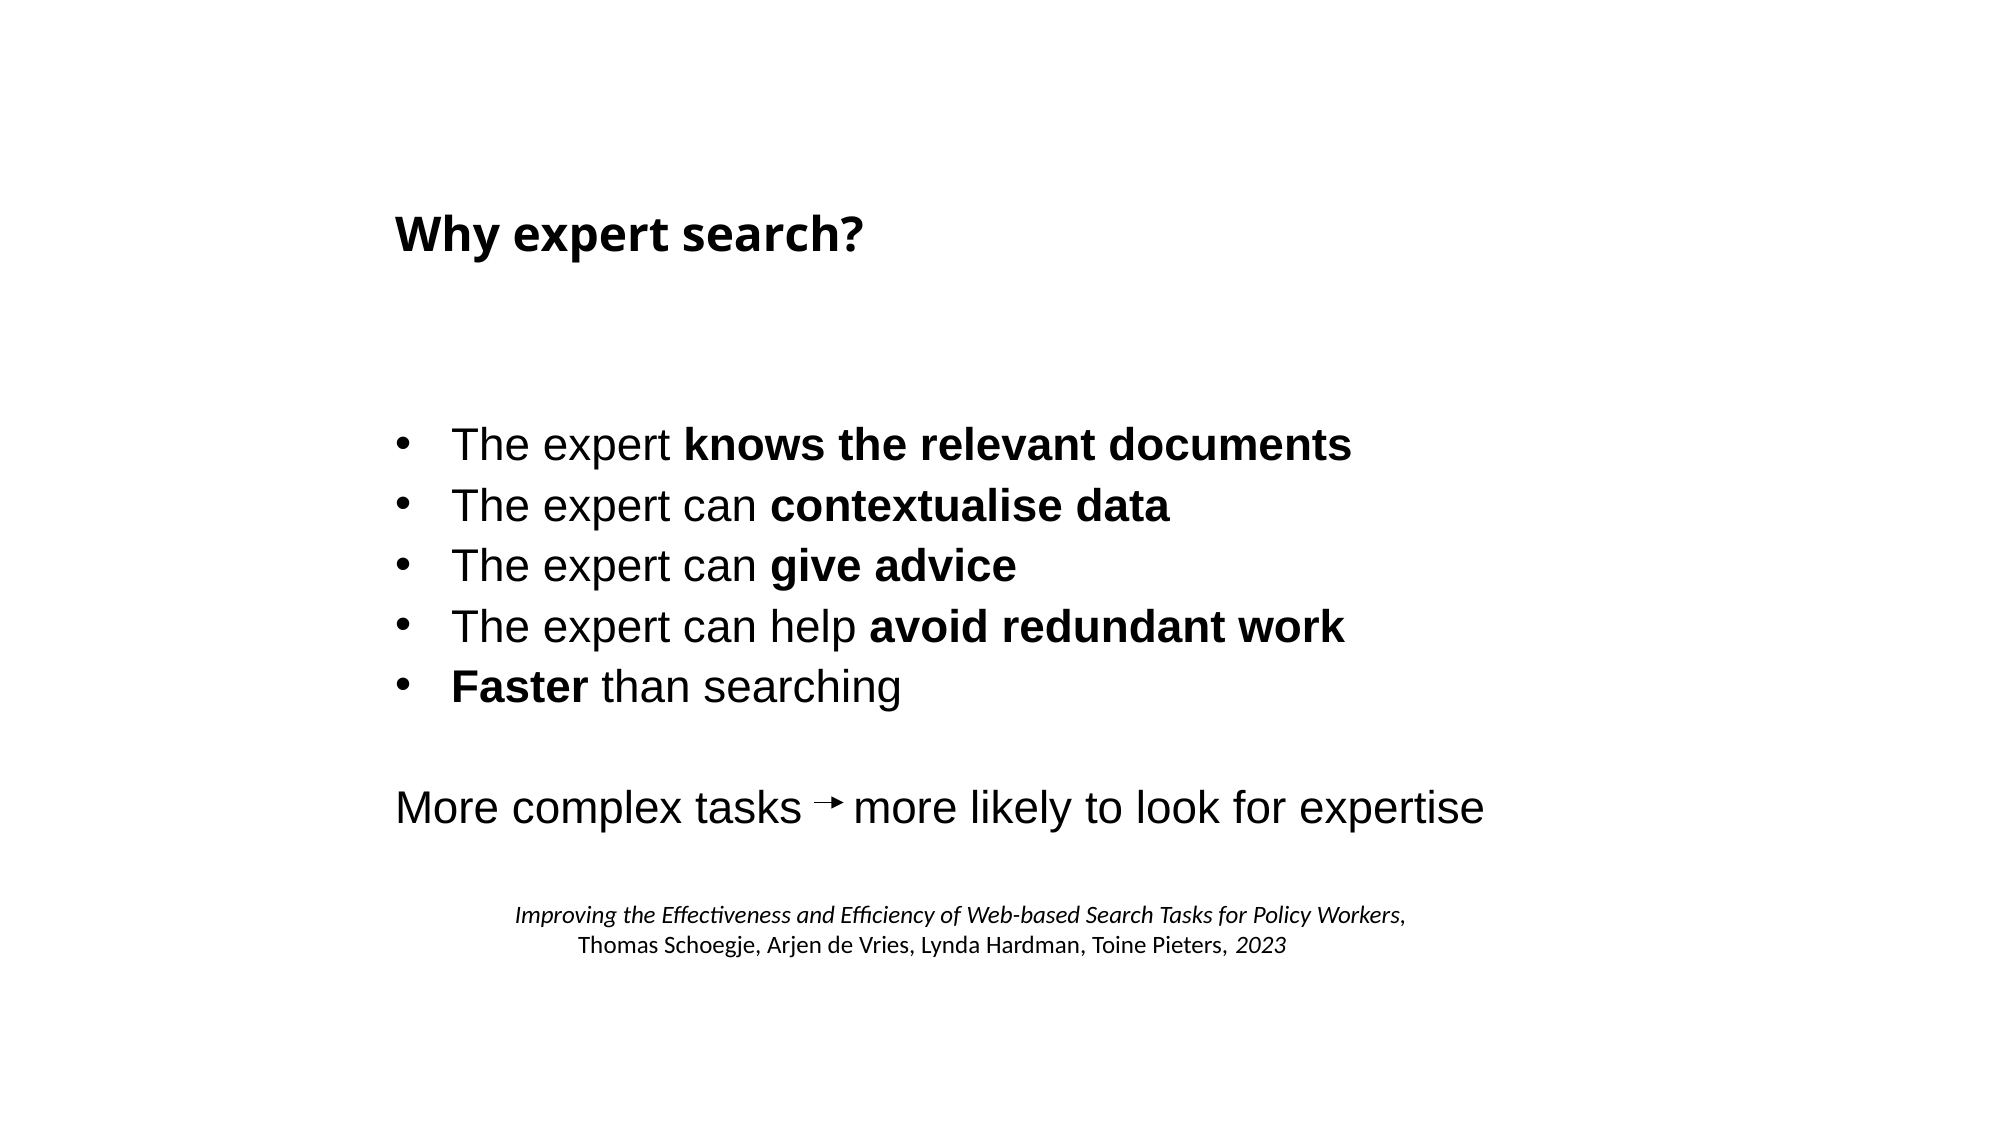

# Why expert search?
The expert knows the relevant documents
The expert can contextualise data
The expert can give advice
The expert can help avoid redundant work
Faster than searching

More complex tasks    more likely to look for expertise
Improving the Effectiveness and Efficiency of Web-based Search Tasks for Policy Workers,
           Thomas Schoegje, Arjen de Vries, Lynda Hardman, Toine Pieters, 2023